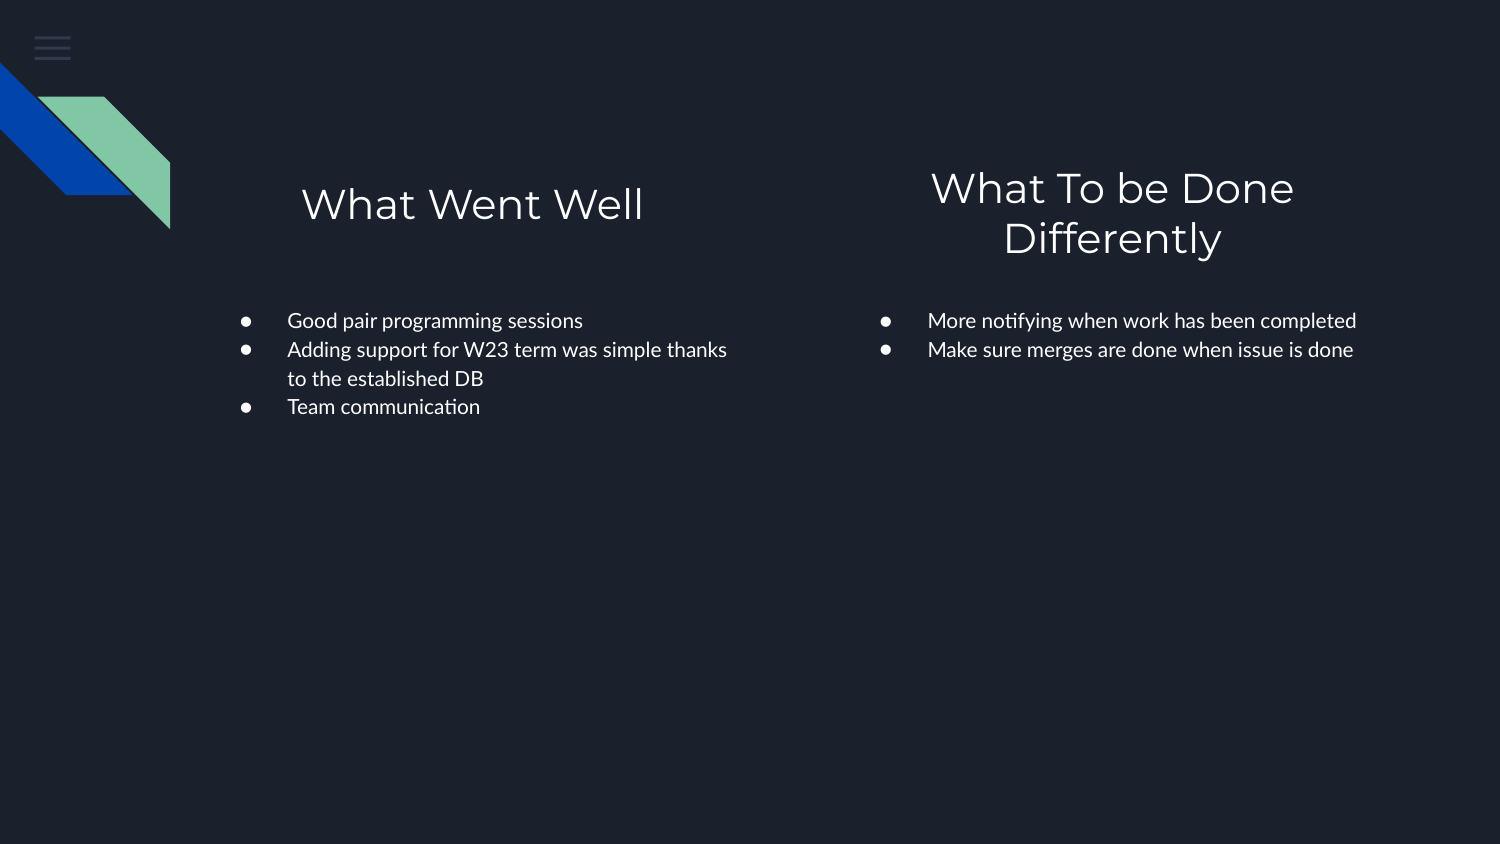

# What Went Well
What To be Done Differently
Good pair programming sessions
Adding support for W23 term was simple thanks to the established DB
Team communication
More notifying when work has been completed
Make sure merges are done when issue is done